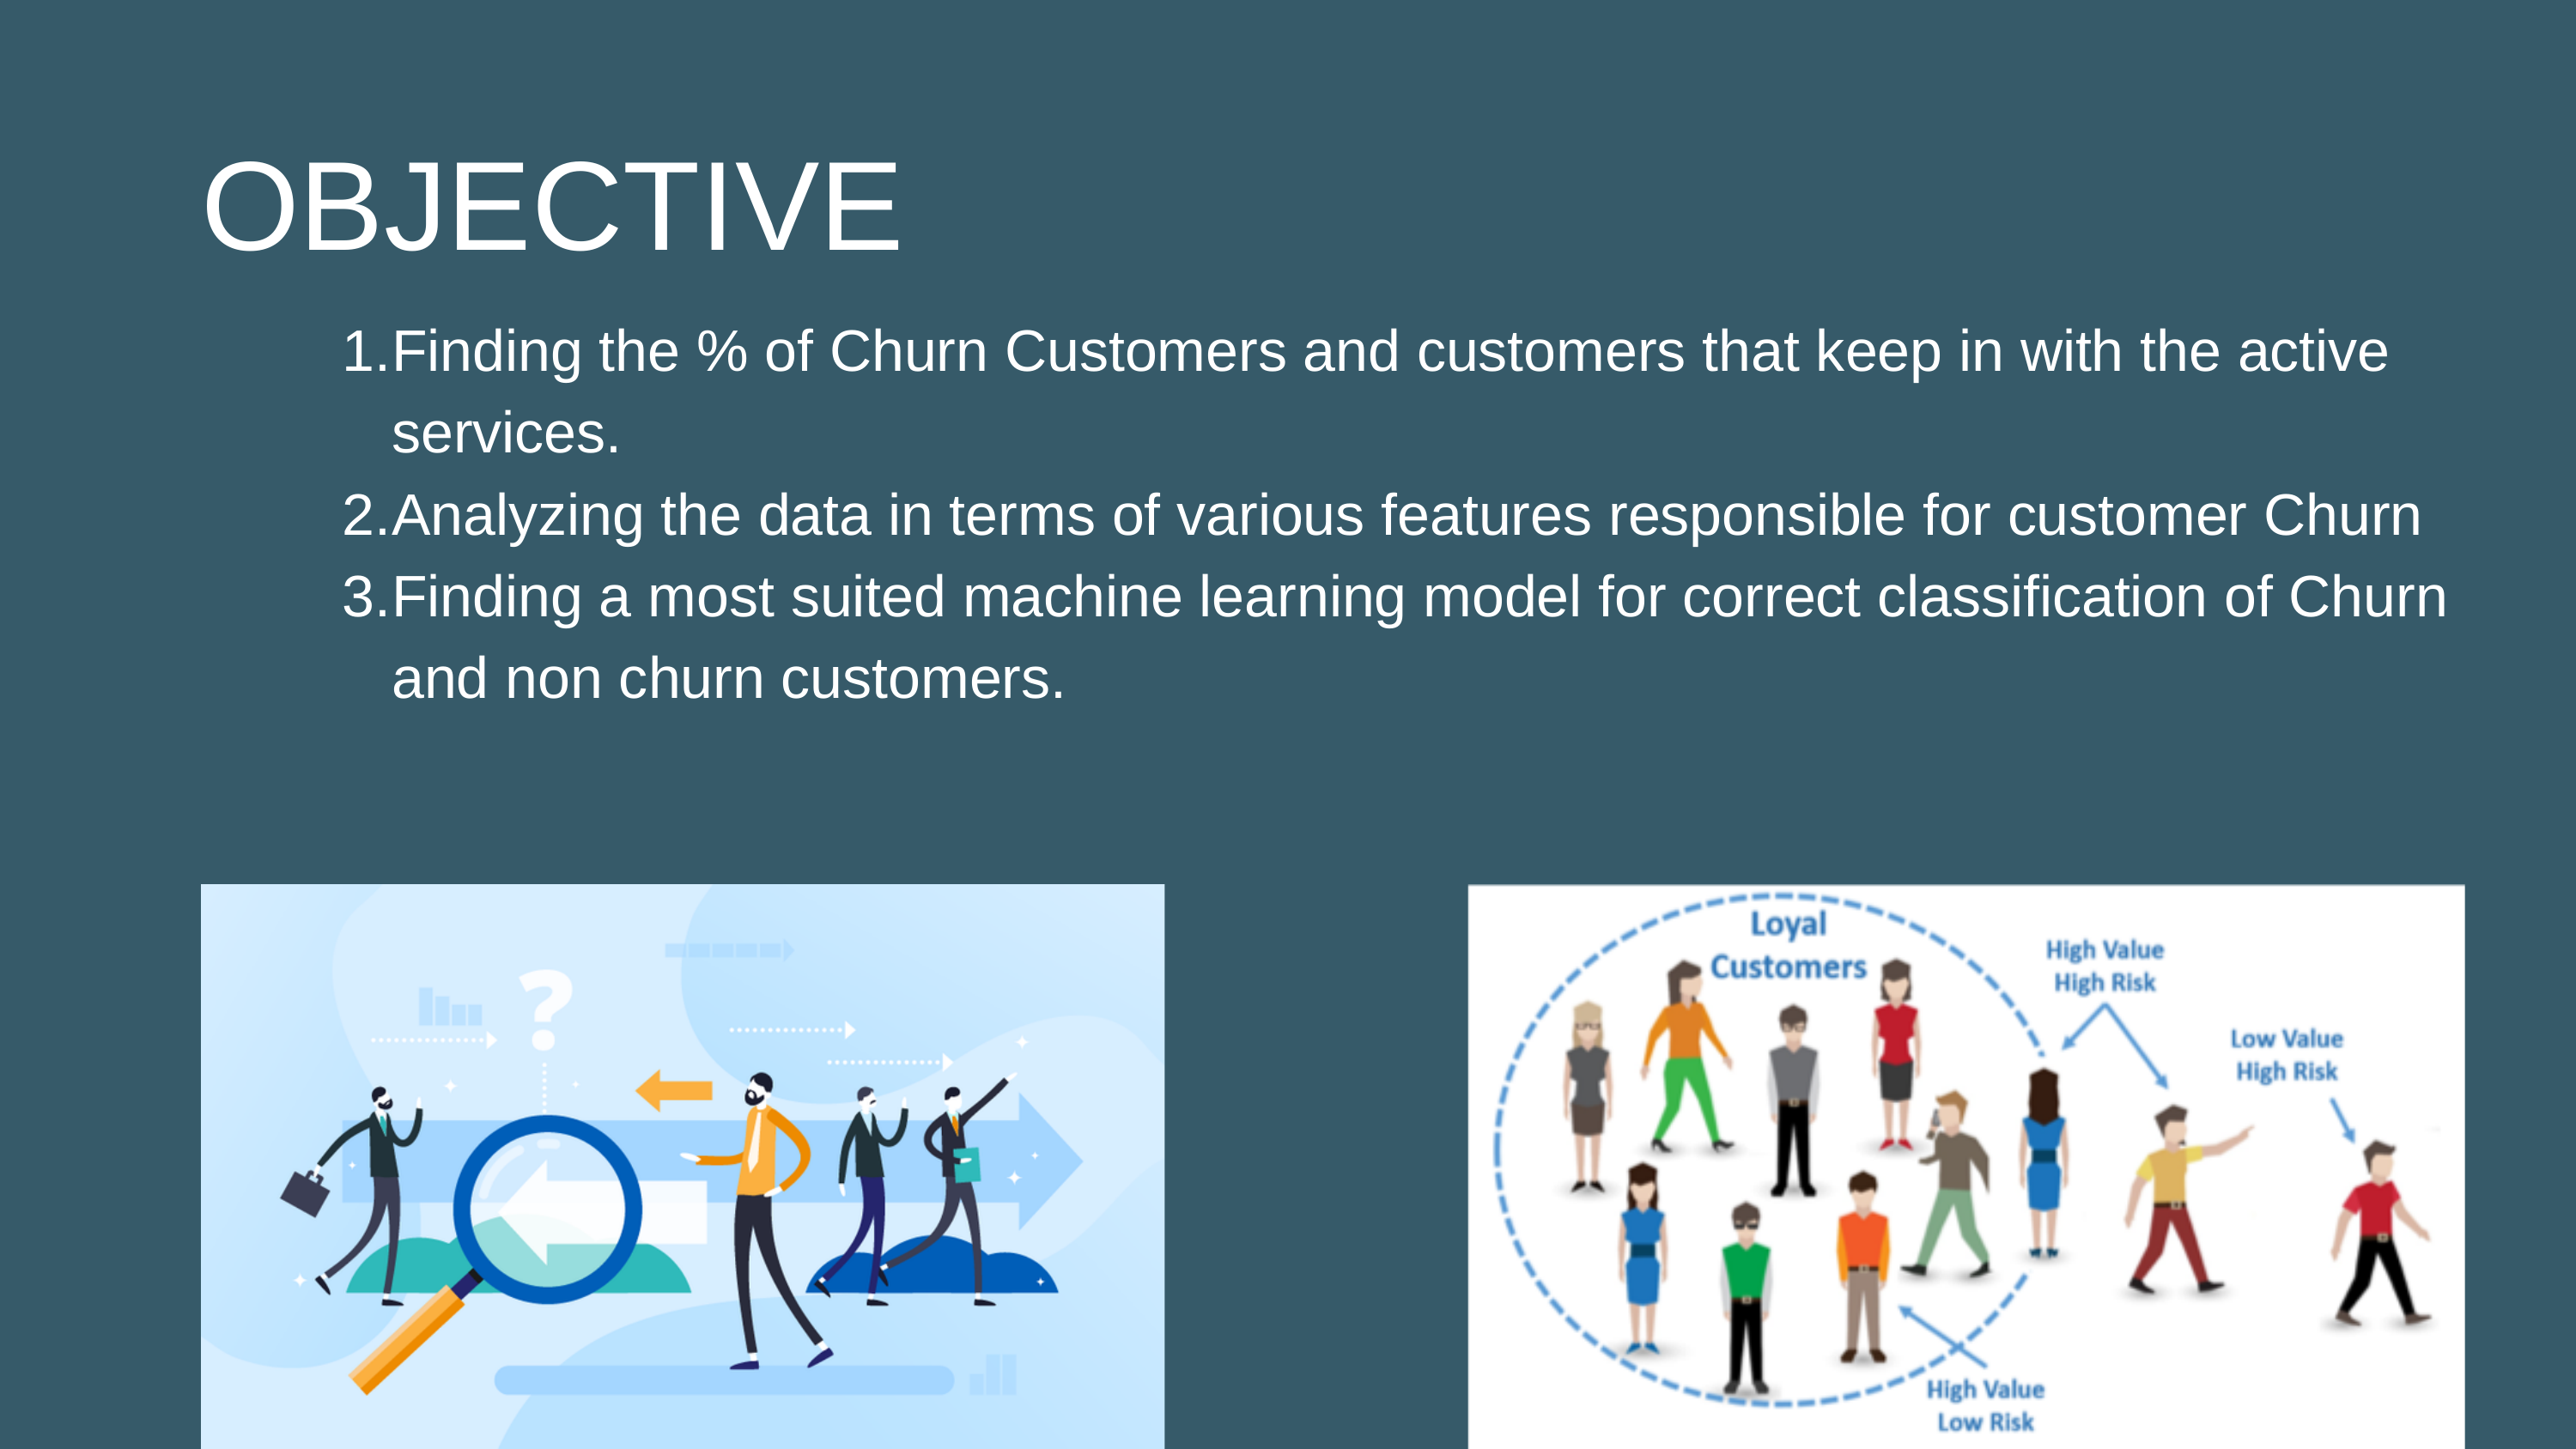

OBJECTIVE
Finding the % of Churn Customers and customers that keep in with the active services.
Analyzing the data in terms of various features responsible for customer Churn
Finding a most suited machine learning model for correct classification of Churn and non churn customers.